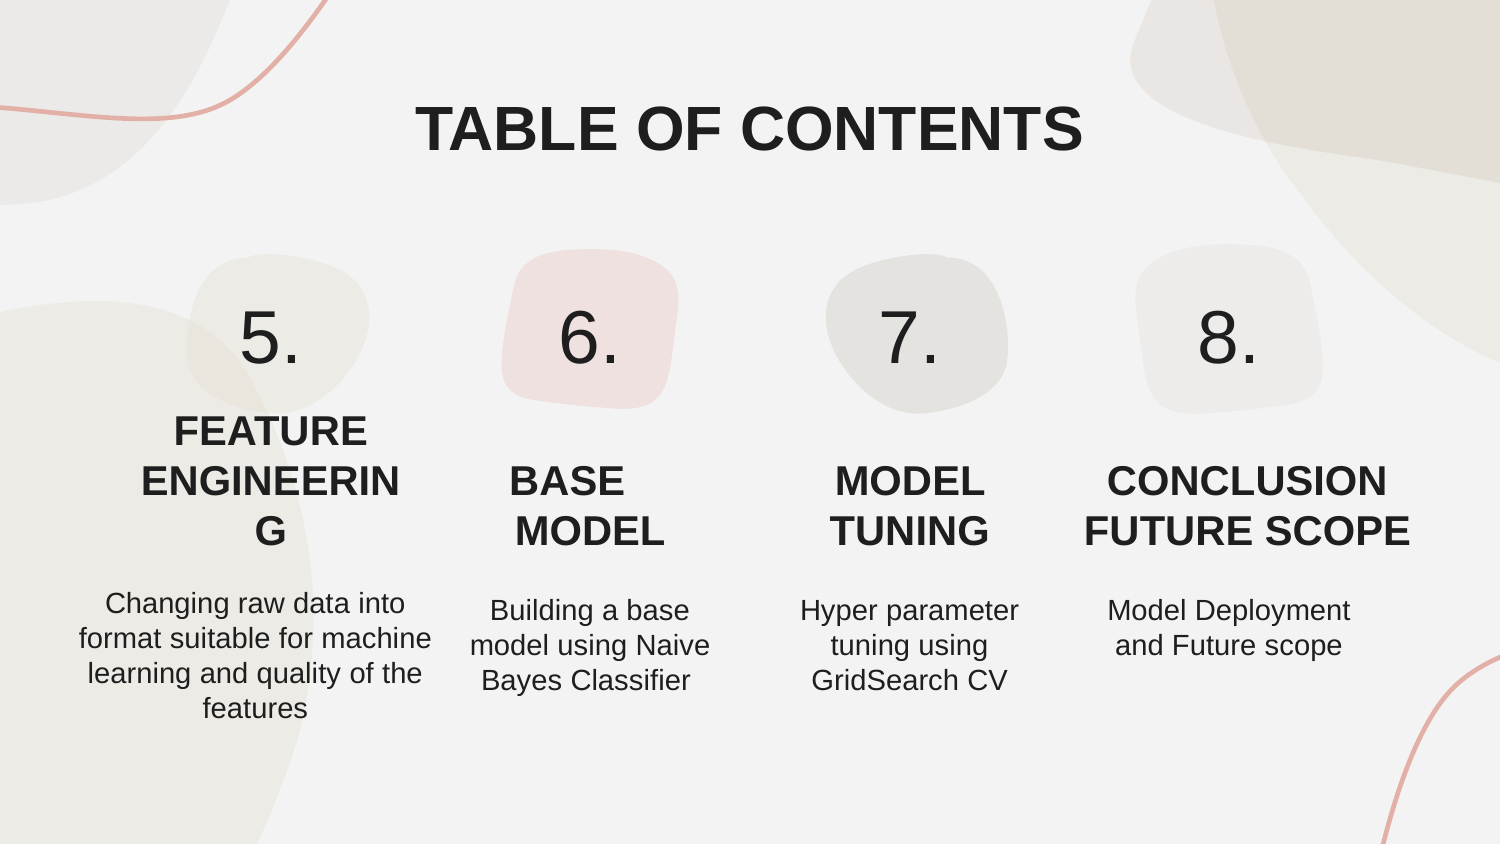

TABLE OF CONTENTS
5.
6.
7.
8.
# FEATURE ENGINEERING
BASE     MODEL
MODEL TUNING
CONCLUSION FUTURE SCOPE
Changing raw data into format suitable for machine learning and quality of the features

Building a base model using Naive Bayes Classifier
Hyper parameter tuning using GridSearch CV
Model Deployment and Future scope